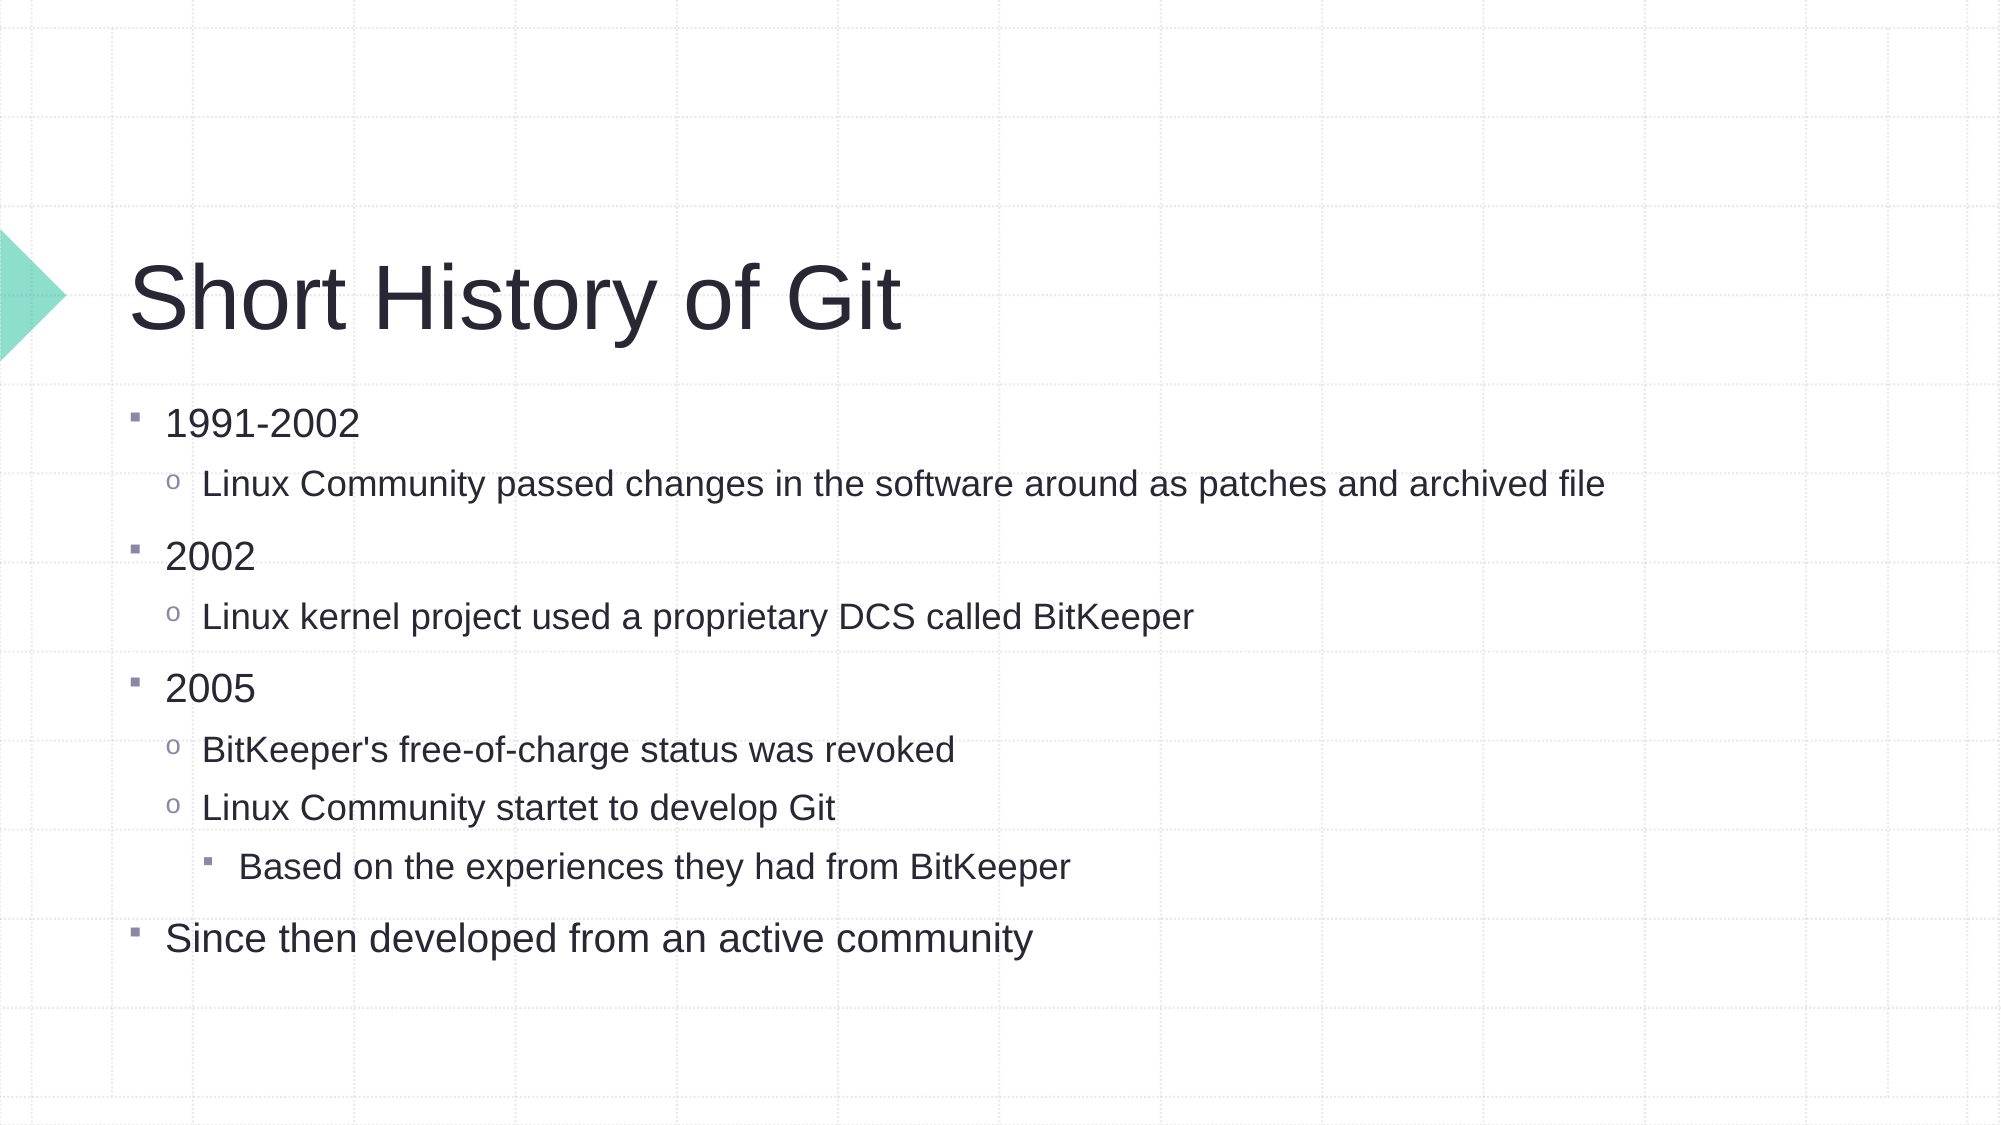

# Short History of Git
1991-2002
Linux Community passed changes in the software around as patches and archived file
2002
Linux kernel project used a proprietary DCS called BitKeeper
2005
BitKeeper's free-of-charge status was revoked
Linux Community startet to develop Git
Based on the experiences they had from BitKeeper
Since then developed from an active community